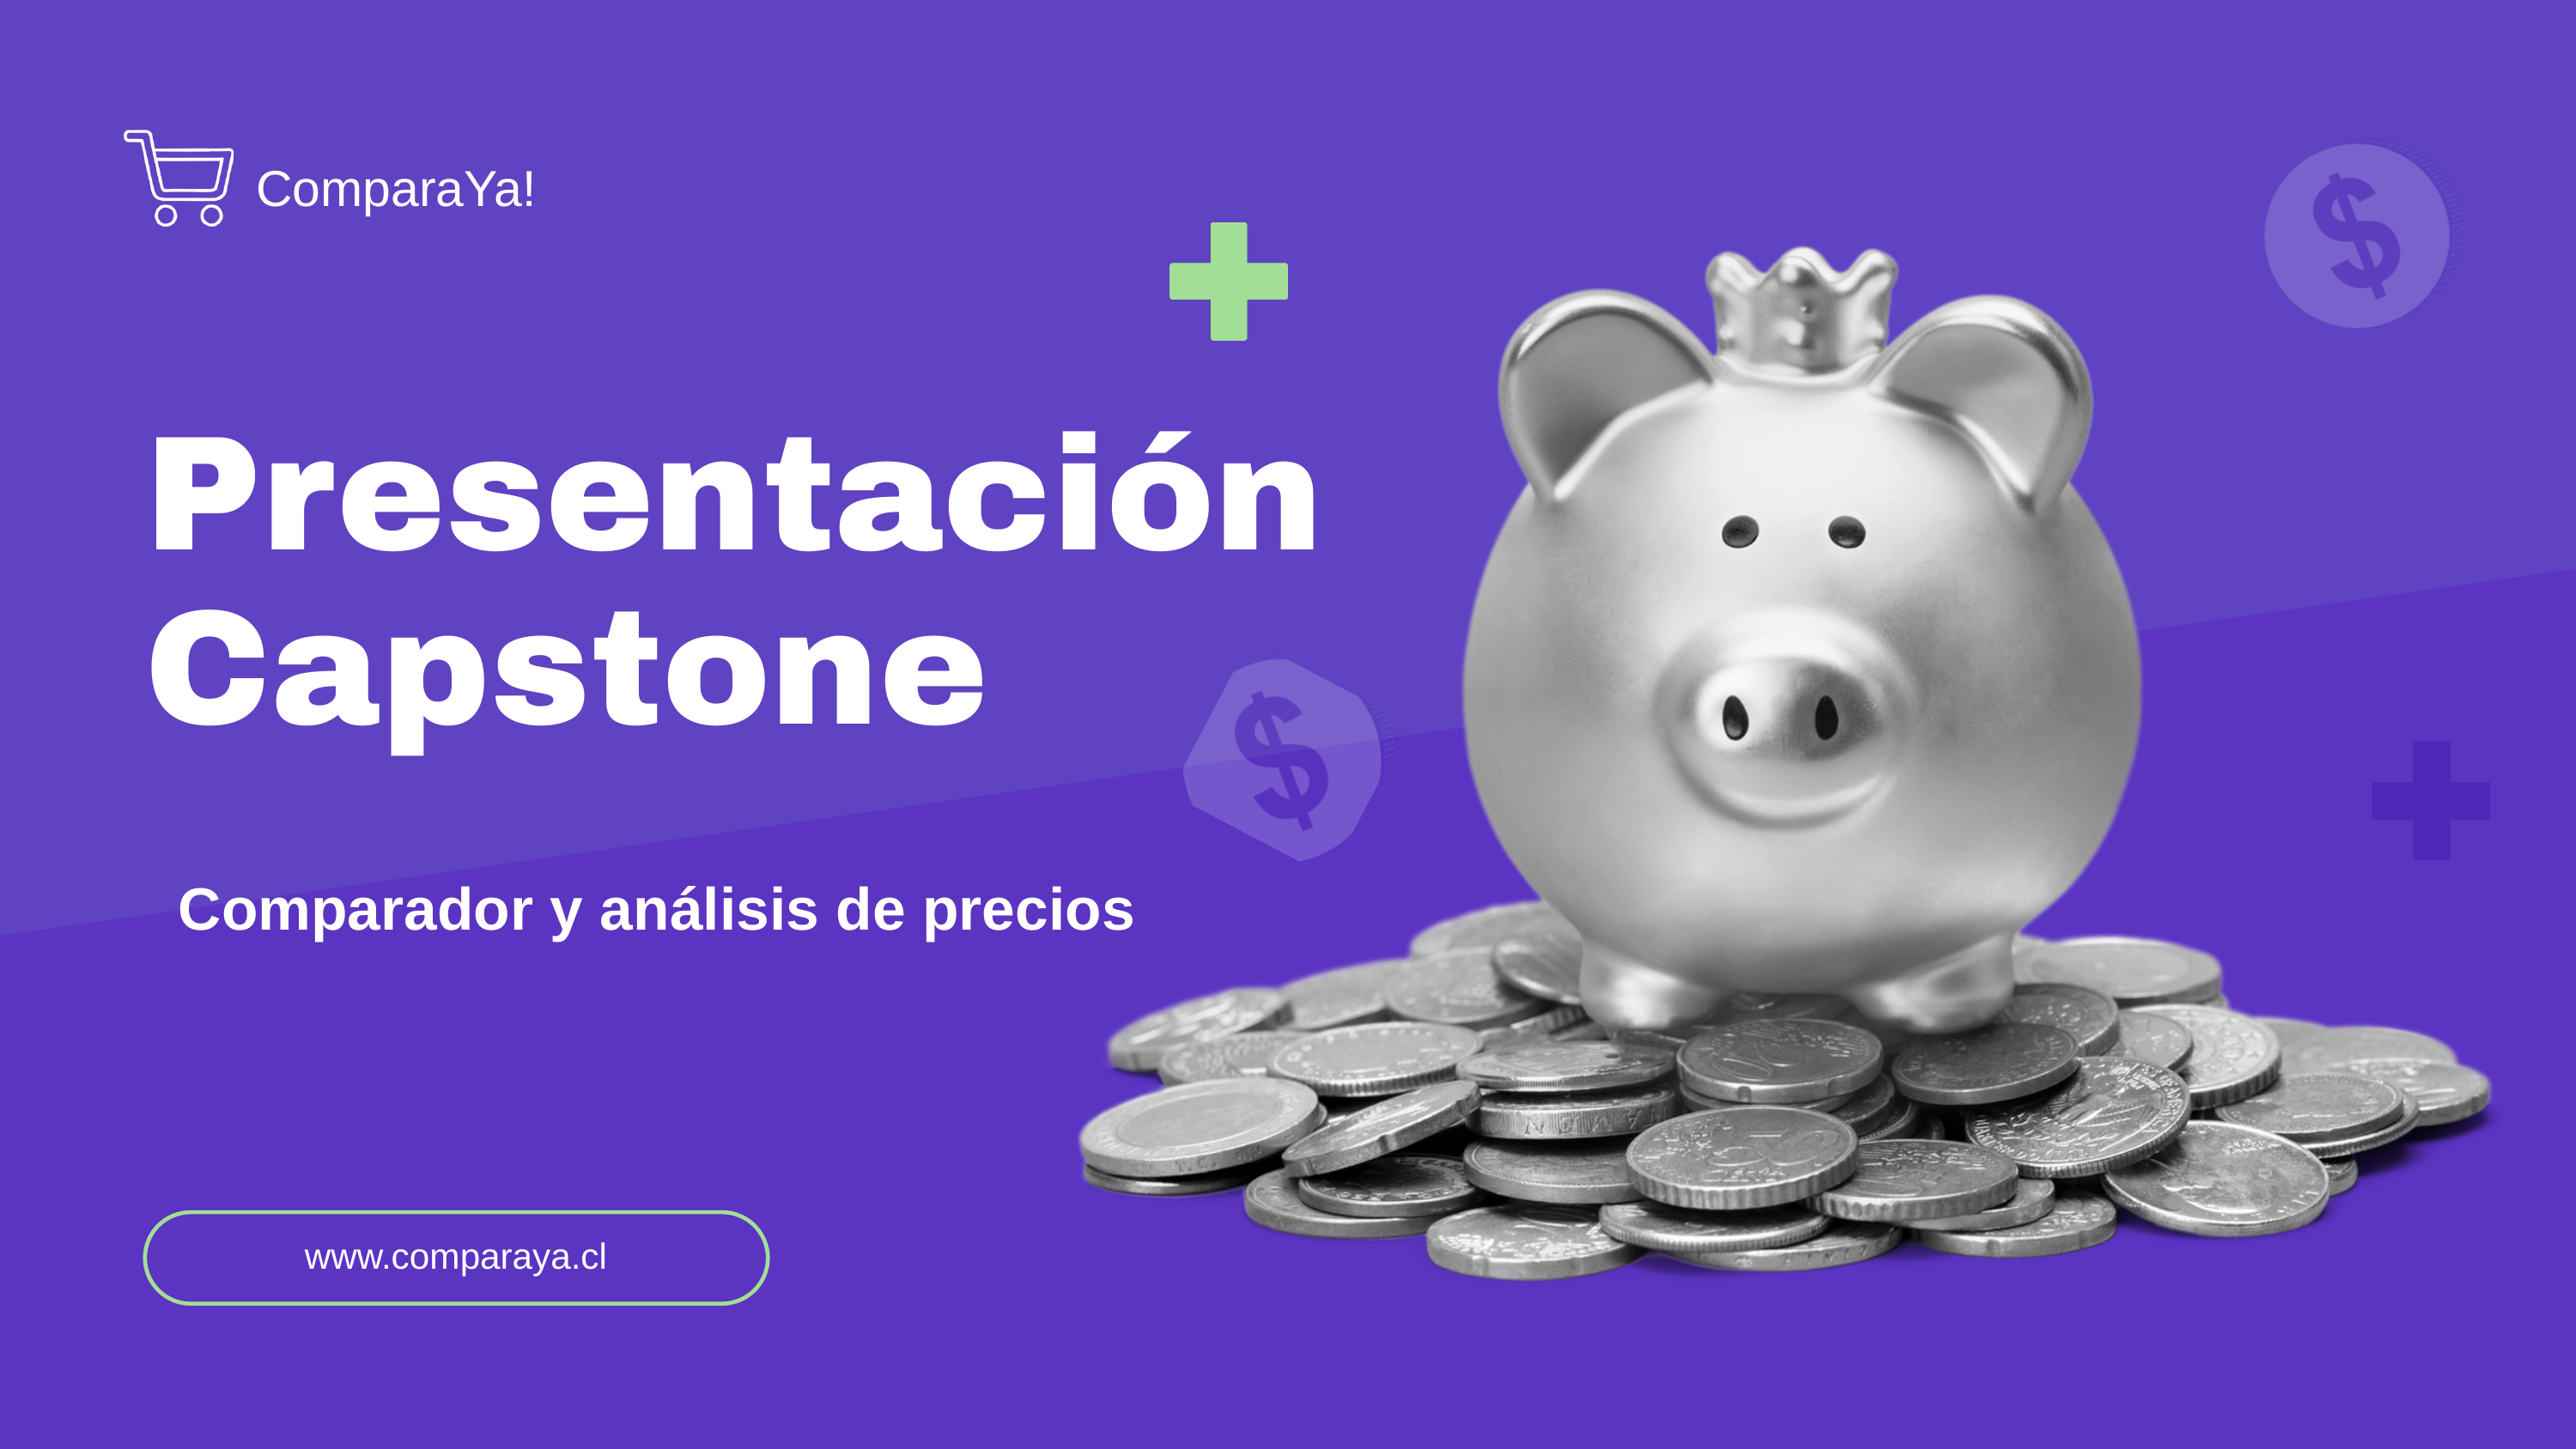

ComparaYa!

Presentación Capstone

Comparador y análisis de precios

www.comparaya.cl